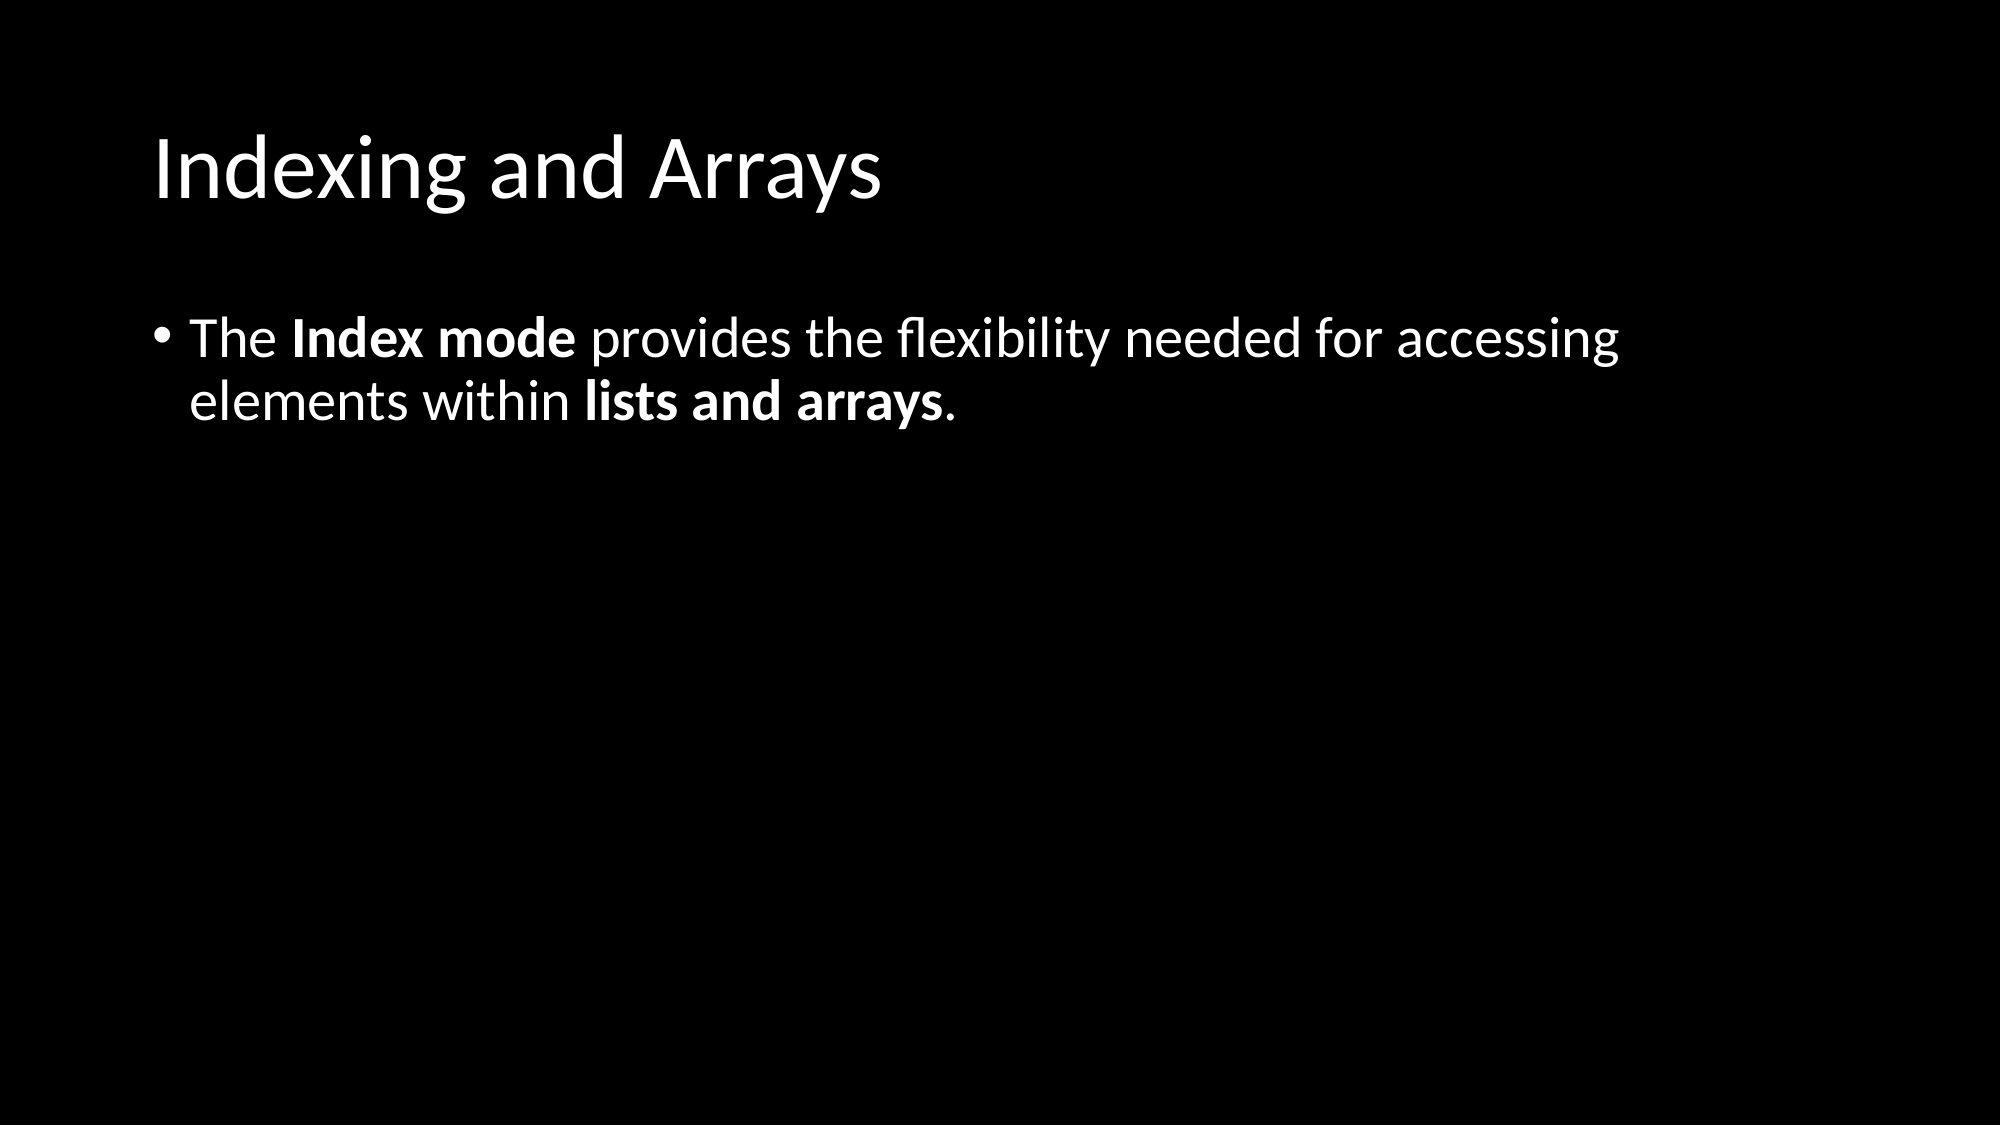

# Indexing and Arrays
The Index mode provides the flexibility needed for accessing elements within lists and arrays.